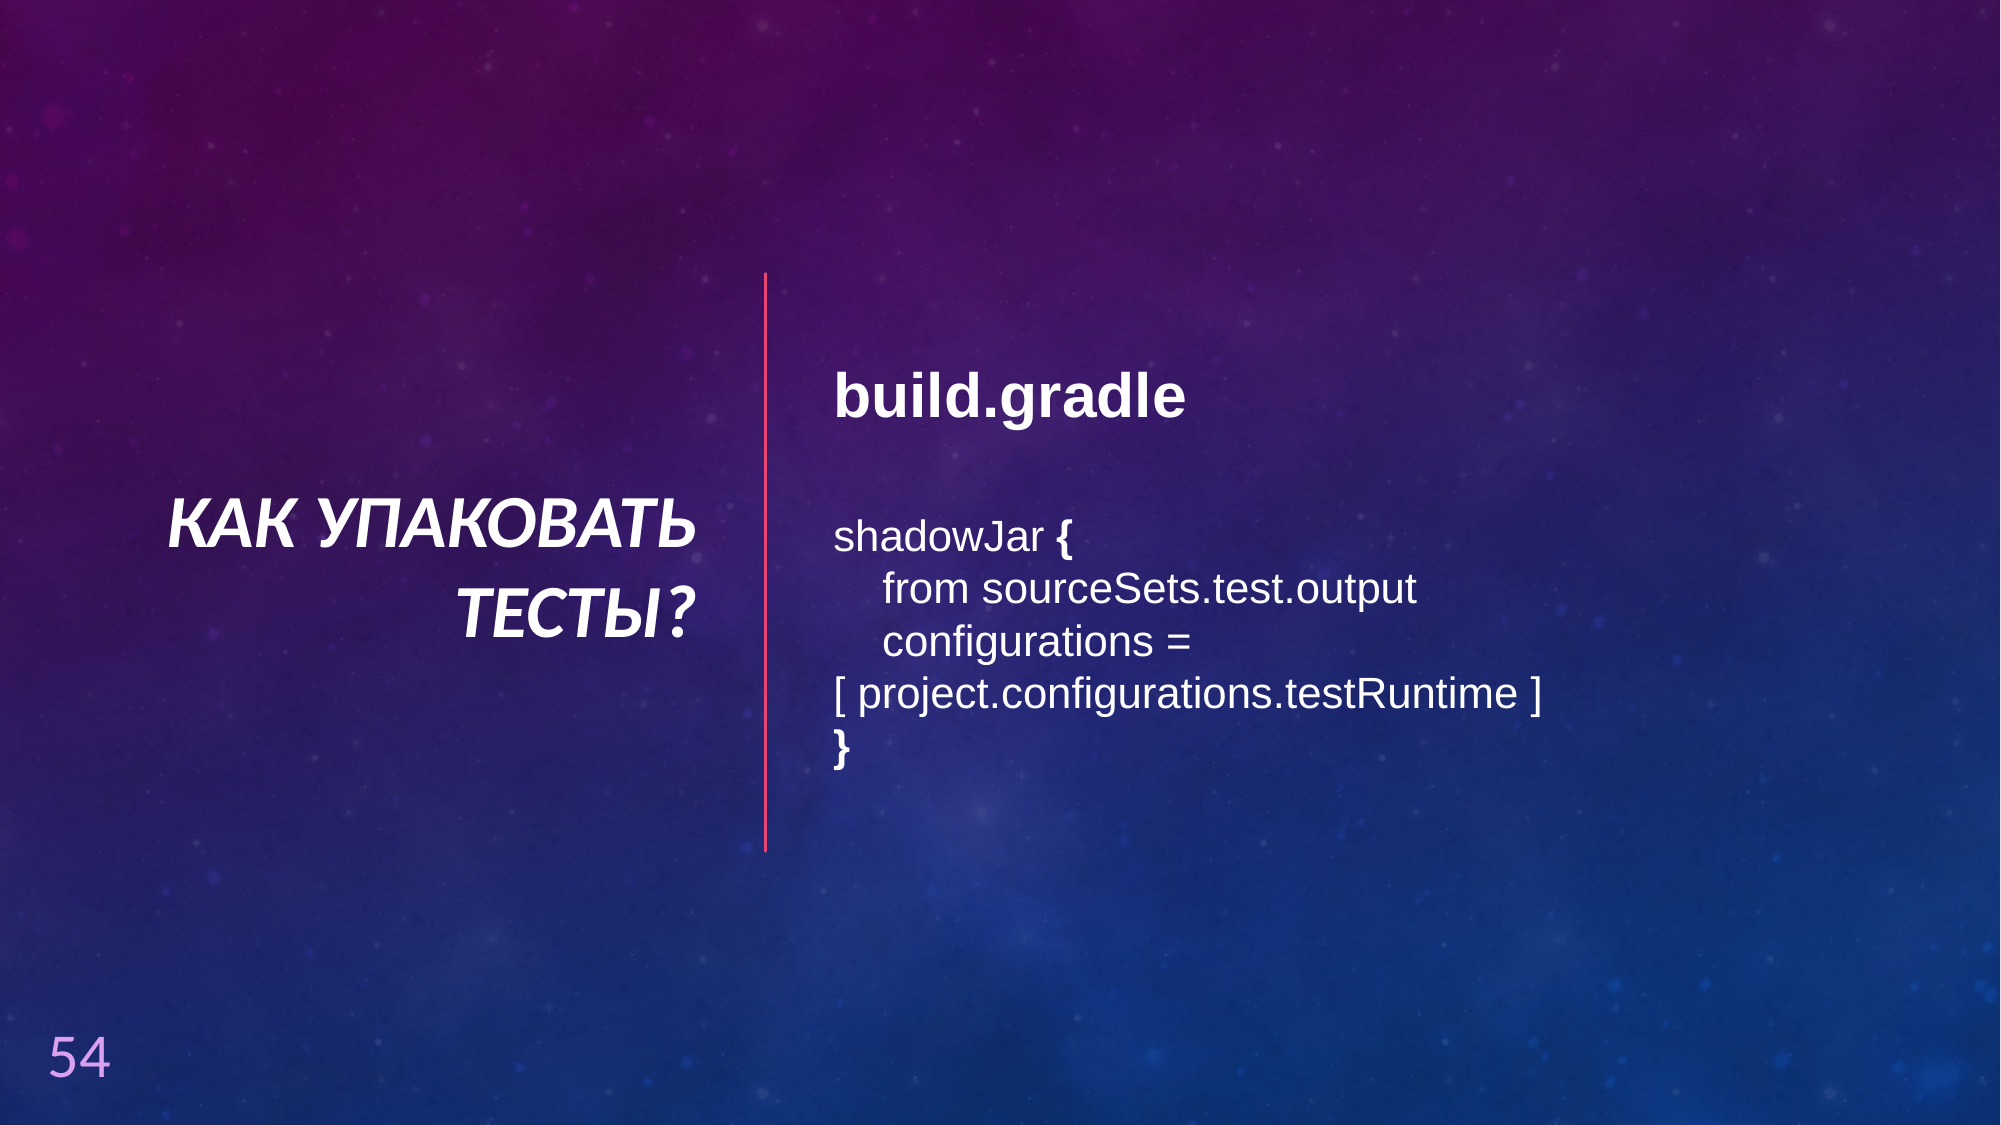

# Как упаковать тесты?
build.gradle

shadowJar {
    from sourceSets.test.output
    configurations = [ project.configurations.testRuntime ]
}
54